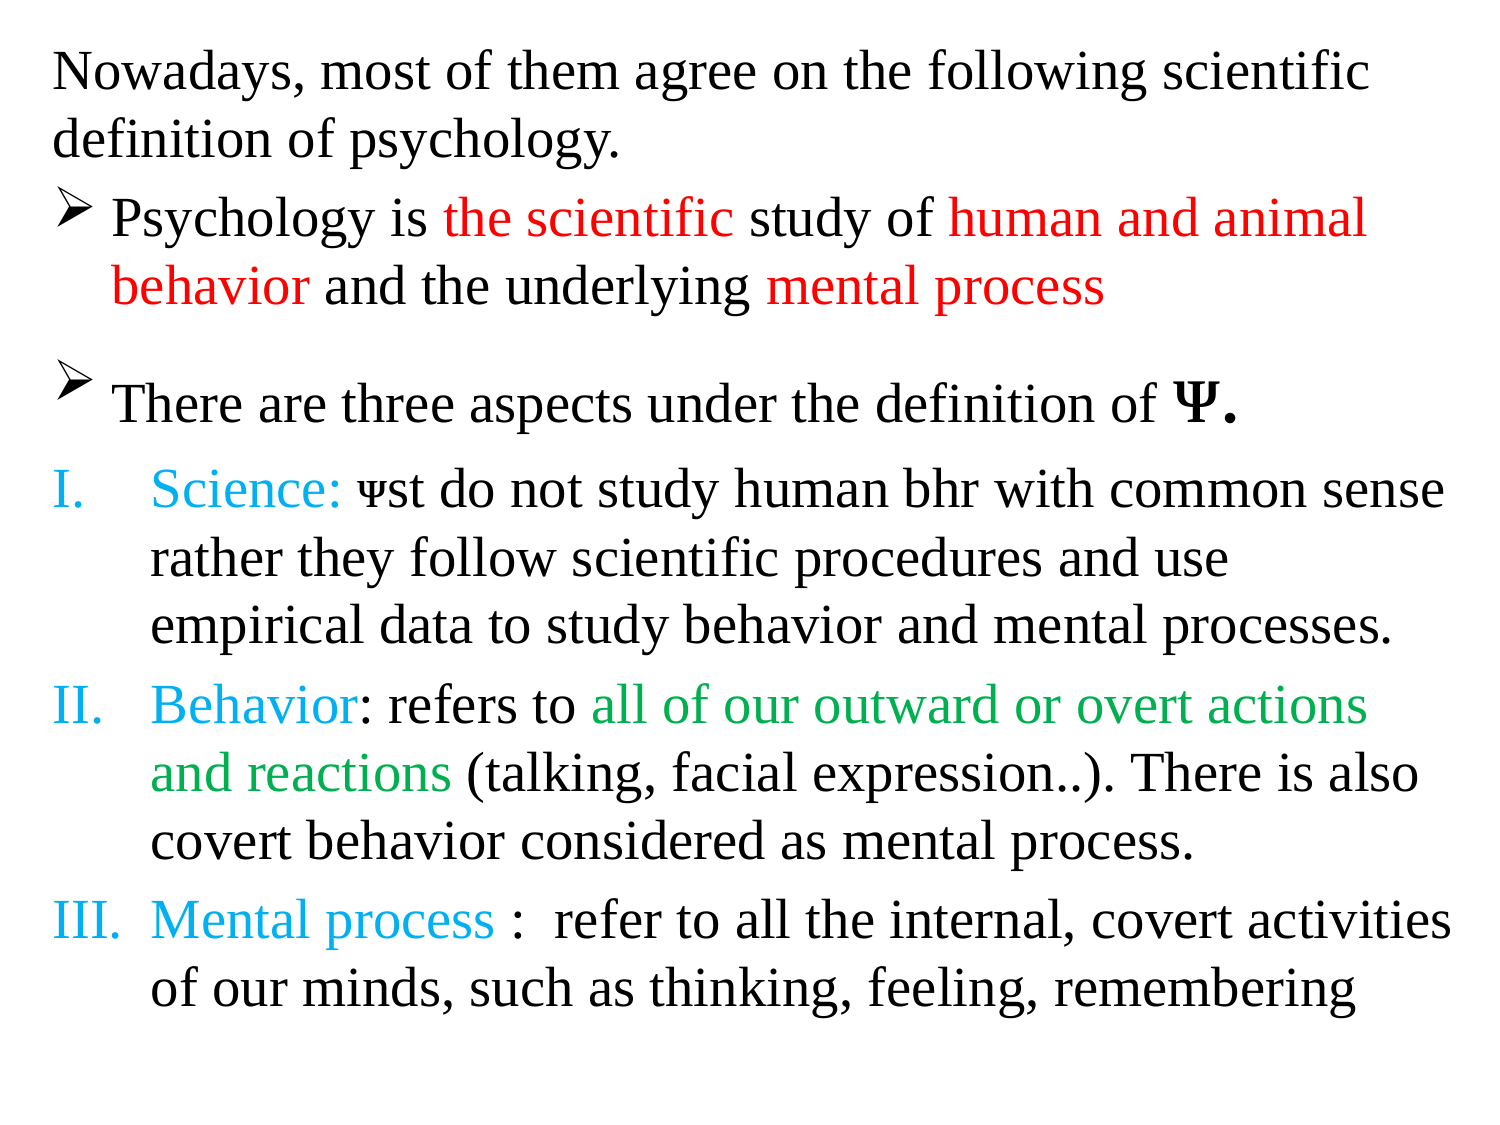

Nowadays, most of them agree on the following scientific definition of psychology.
Psychology is the scientific study of human and animal behavior and the underlying mental process
There are three aspects under the definition of ᴪ.
Science: ᴪst do not study human bhr with common sense rather they follow scientific procedures and use empirical data to study behavior and mental processes.
Behavior: refers to all of our outward or overt actions and reactions (talking, facial expression..). There is also covert behavior considered as mental process.
Mental process :  refer to all the internal, covert activities of our minds, such as thinking, feeling, remembering